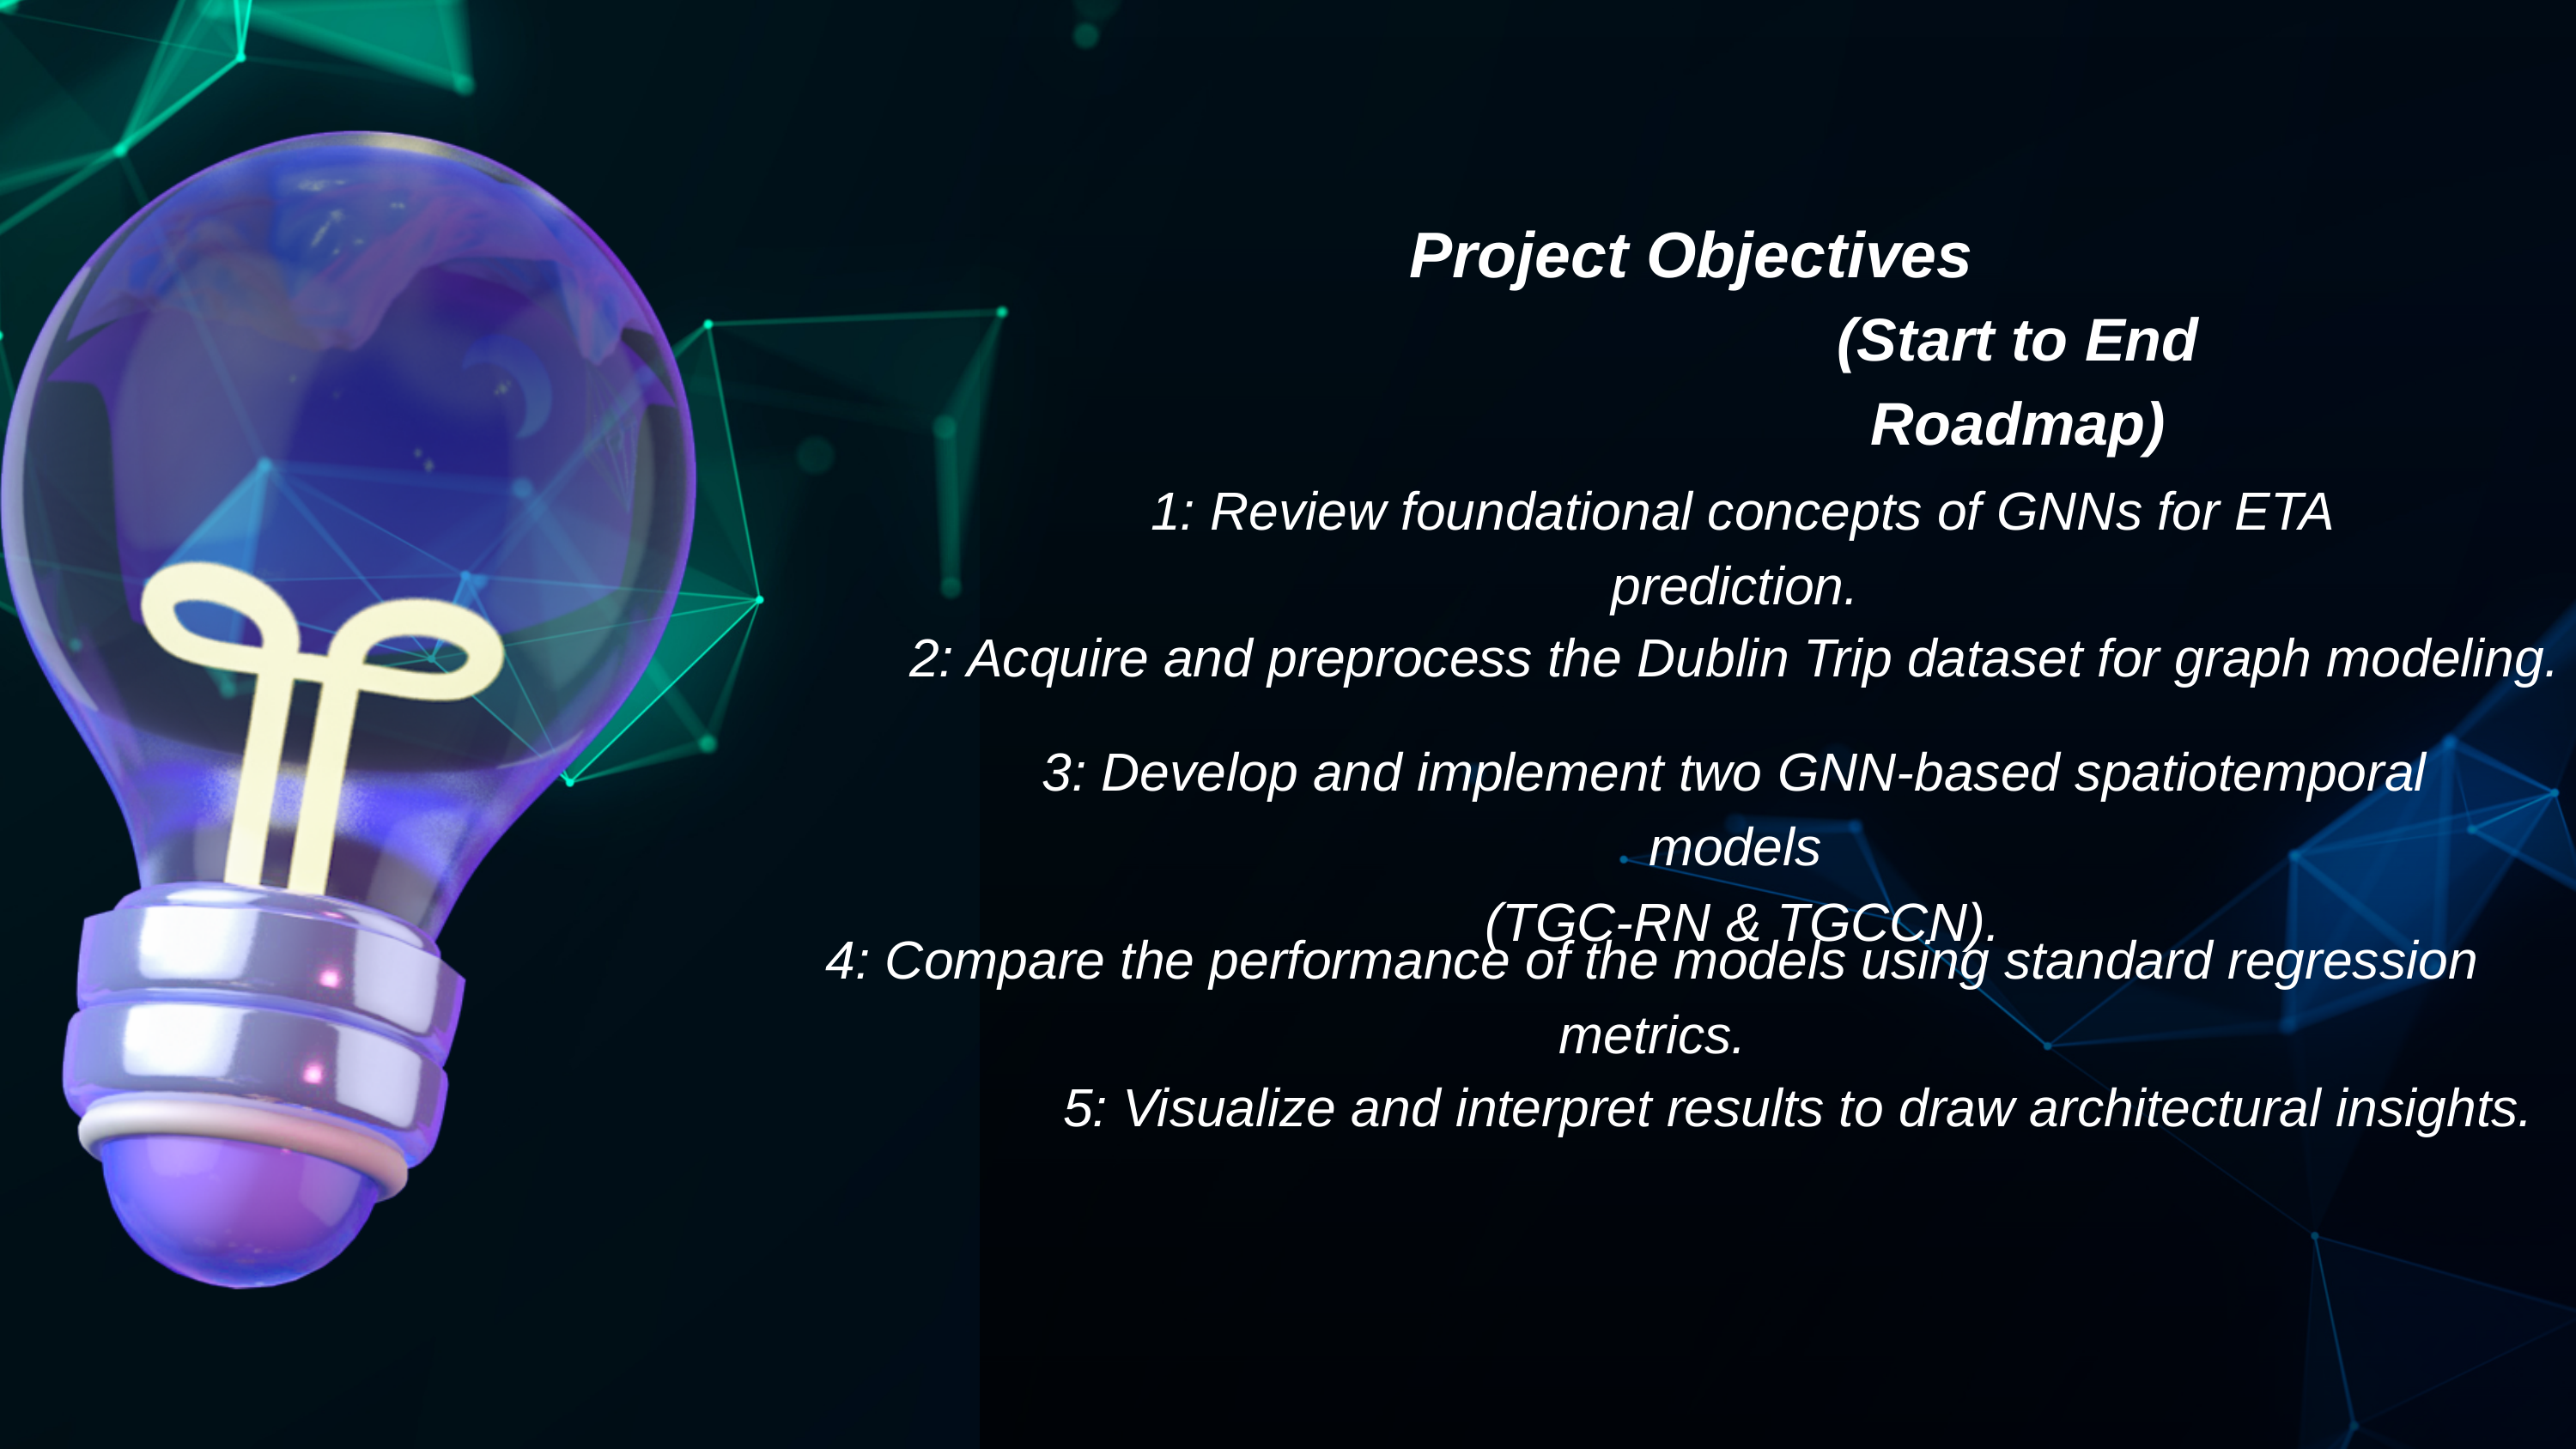

Project Objectives
(Start to End Roadmap)
 1: Review foundational concepts of GNNs for ETA prediction.

2: Acquire and preprocess the Dublin Trip dataset for graph modeling.

3: Develop and implement two GNN-based spatiotemporal models
 (TGC-RN & TGCCN).

4: Compare the performance of the models using standard regression metrics.

5: Visualize and interpret results to draw architectural insights.